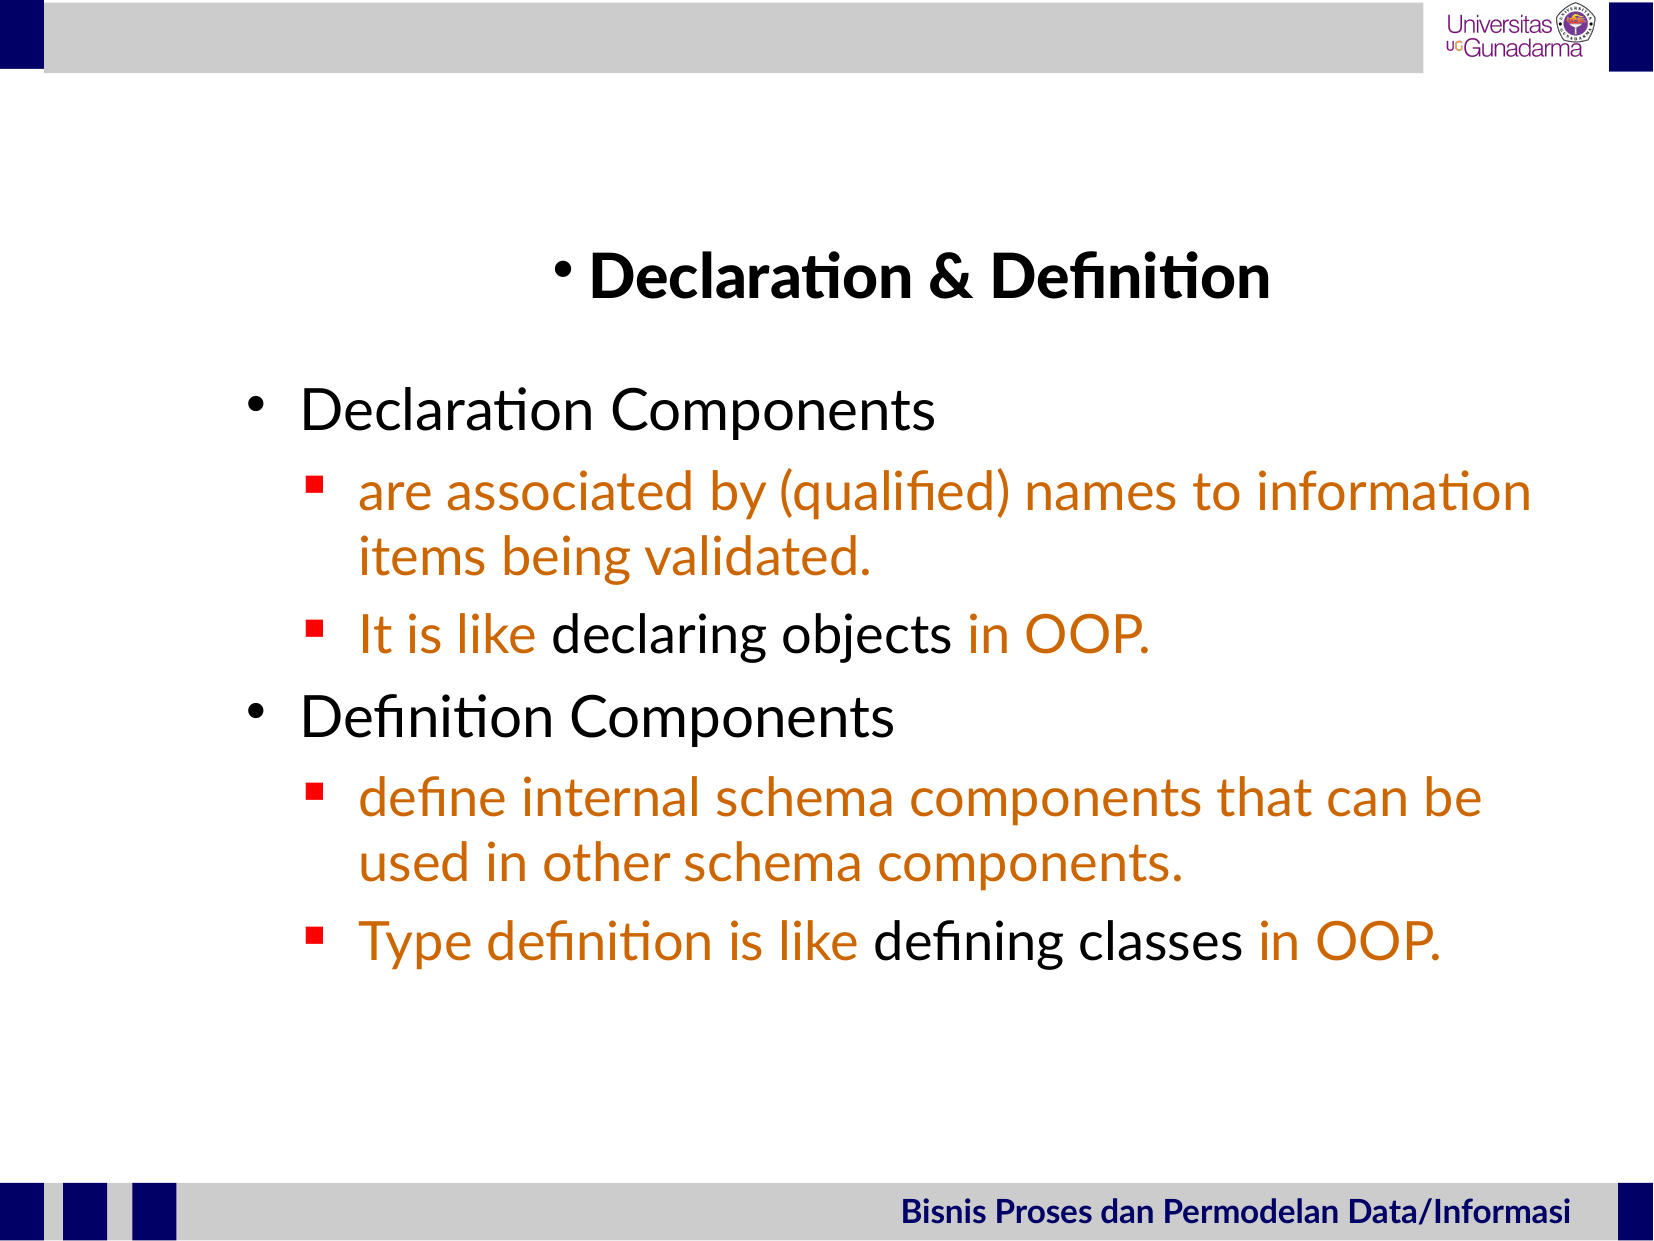

Declaration & Definition
Declaration Components
are associated by (qualified) names to information items being validated.
It is like declaring objects in OOP.
Definition Components
define internal schema components that can be used in other schema components.
Type definition is like defining classes in OOP.